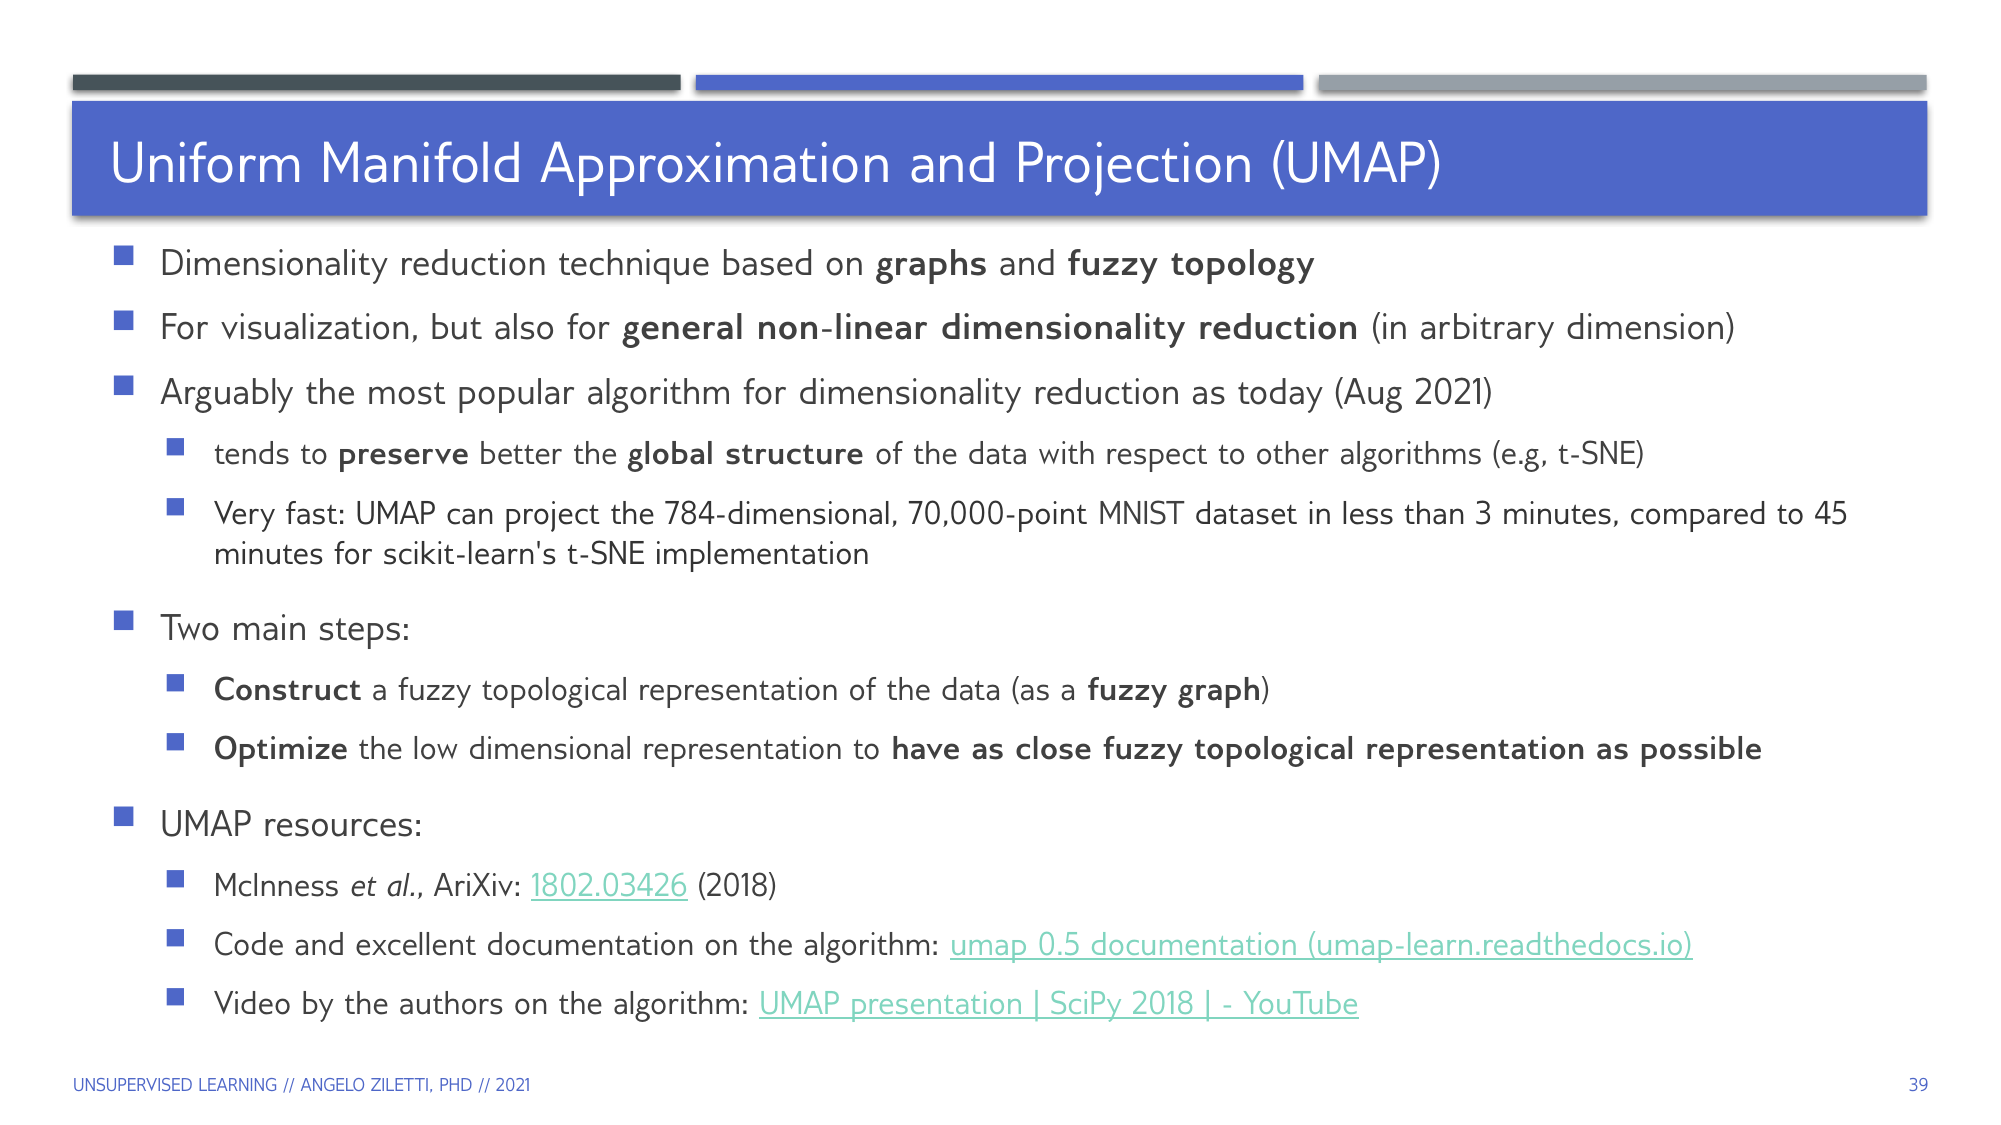

# Uniform Manifold Approximation and Projection (UMAP)
Dimensionality reduction technique based on graphs and fuzzy topology
For visualization, but also for general non-linear dimensionality reduction (in arbitrary dimension)
Arguably the most popular algorithm for dimensionality reduction as today (Aug 2021)
tends to preserve better the global structure of the data with respect to other algorithms (e.g, t-SNE)
Very fast: UMAP can project the 784-dimensional, 70,000-point MNIST dataset in less than 3 minutes, compared to 45 minutes for scikit-learn's t-SNE implementation
Two main steps:
Construct a fuzzy topological representation of the data (as a fuzzy graph)
Optimize the low dimensional representation to have as close fuzzy topological representation as possible
UMAP resources:
McInness et al., AriXiv: 1802.03426 (2018)
Code and excellent documentation on the algorithm: umap 0.5 documentation (umap-learn.readthedocs.io)
Video by the authors on the algorithm: UMAP presentation | SciPy 2018 | - YouTube

Unsupervised learning // Angelo Ziletti, PhD // 2021
39